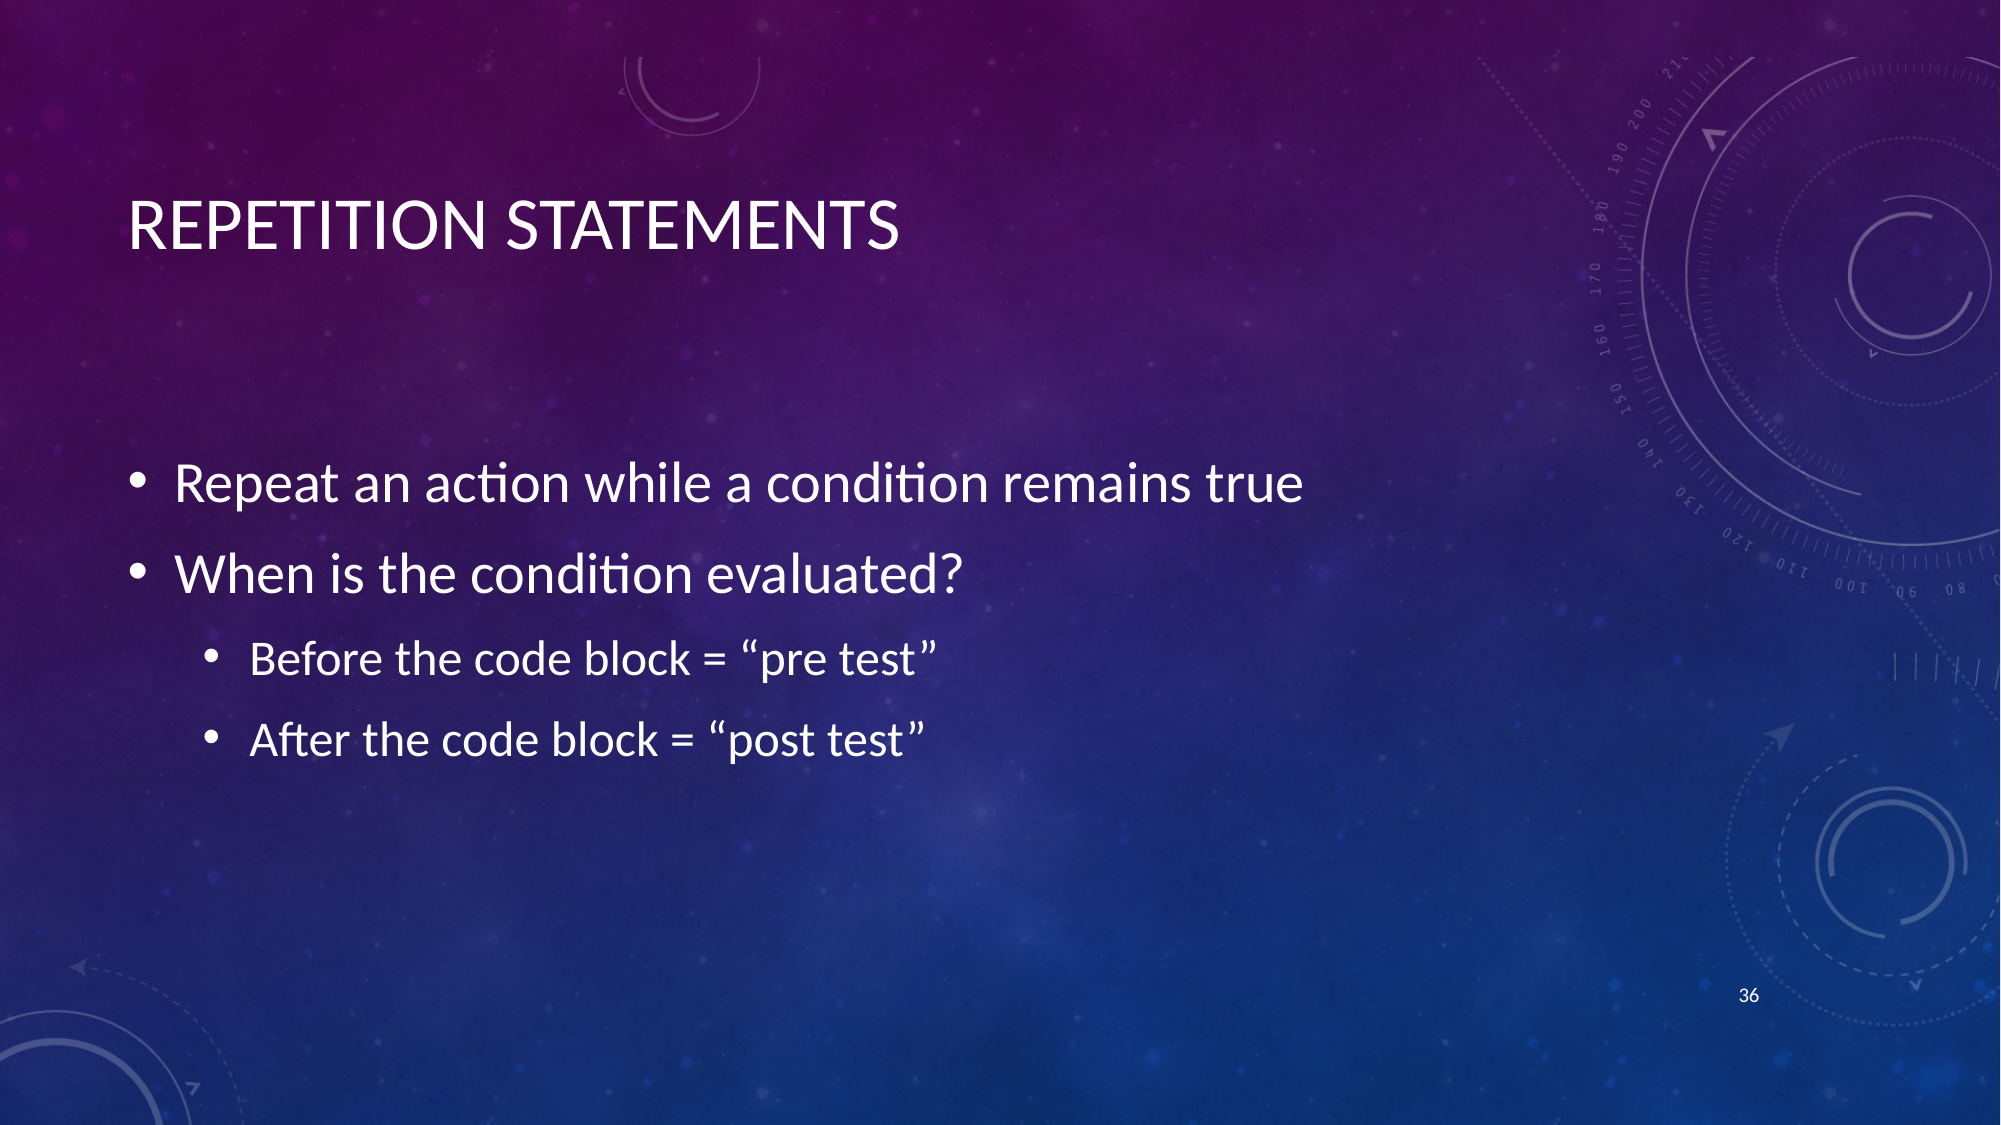

# Repetition Statements
Repeat an action while a condition remains true
When is the condition evaluated?
Before the code block = “pre test”
After the code block = “post test”

36